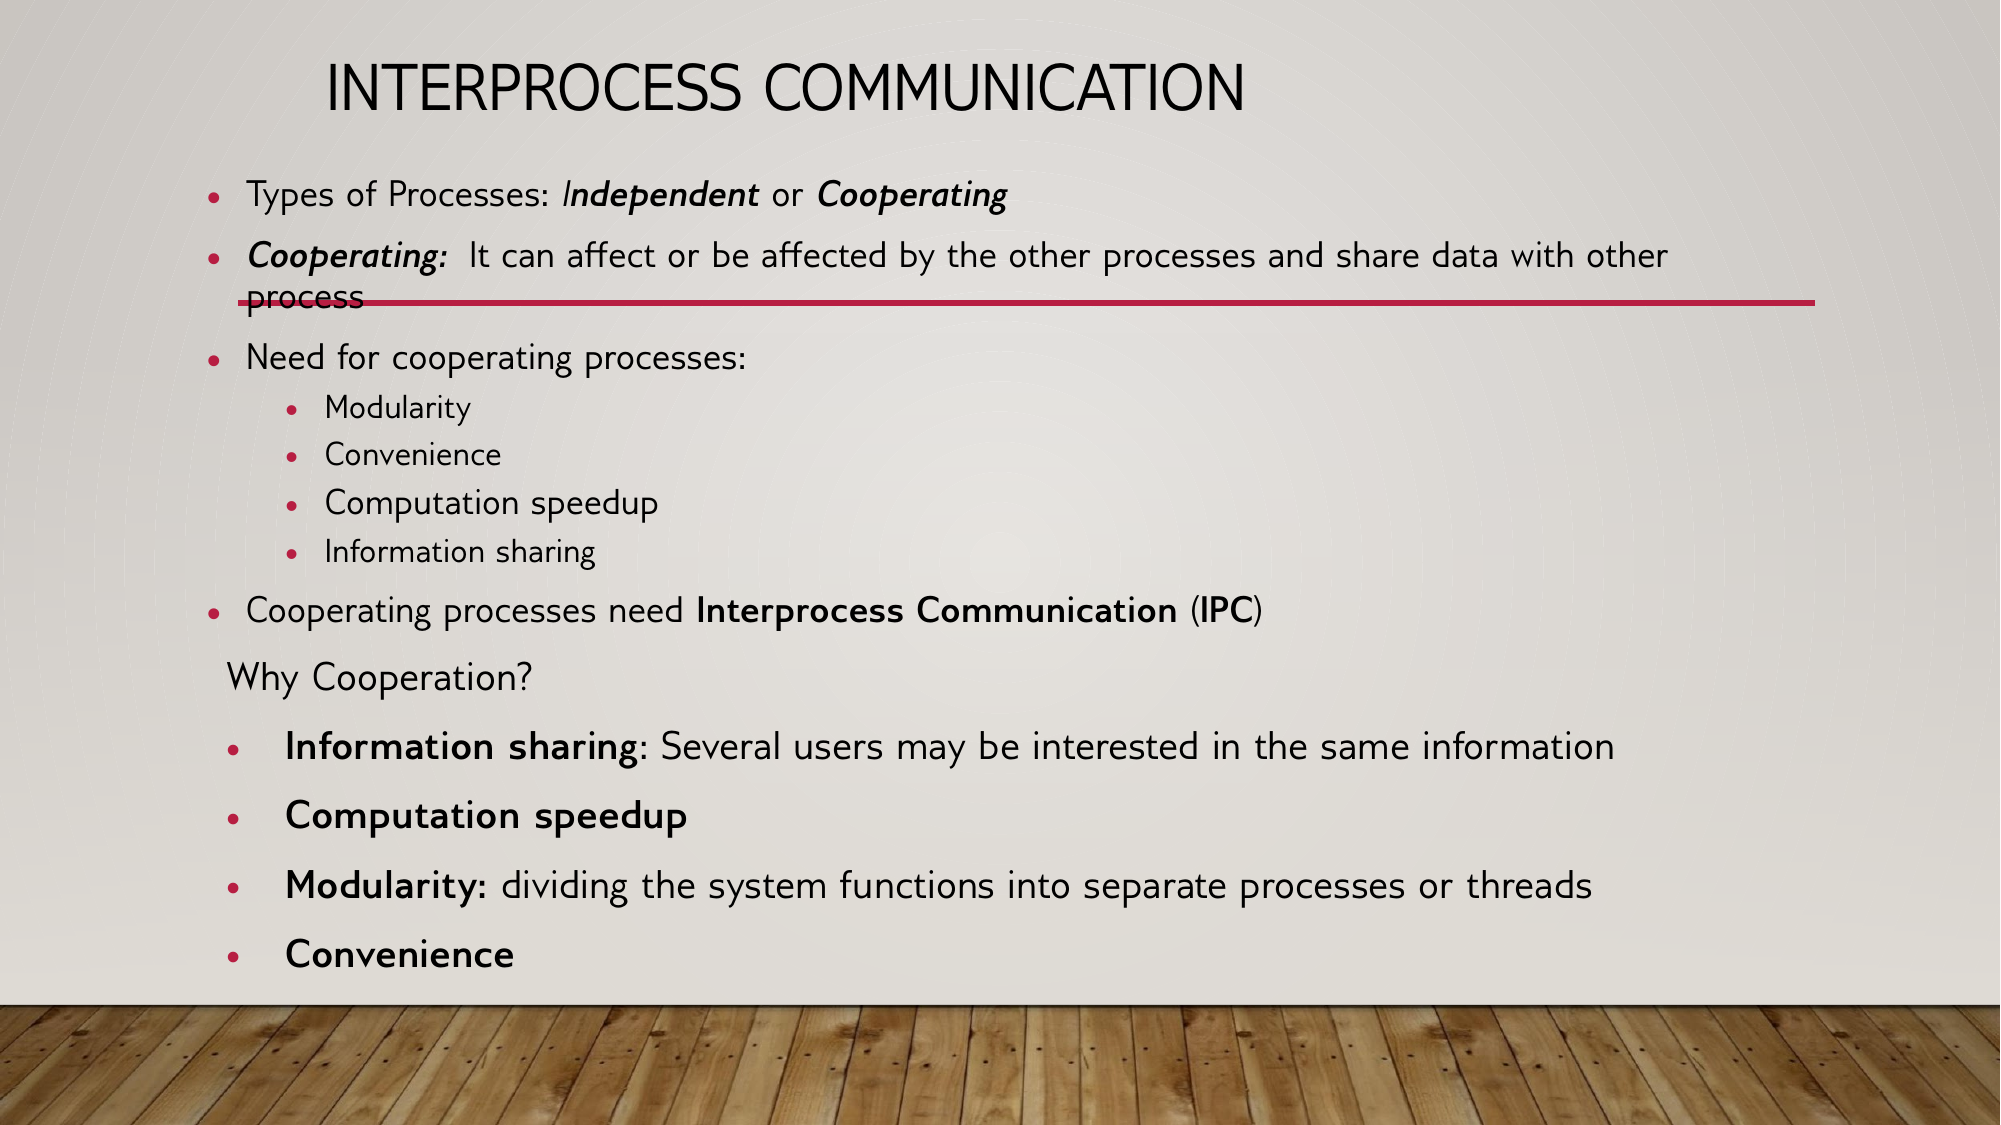

# INTERPROCESS COMMUNICATION
Types of Processes: Independent or Cooperating
Cooperating:  It can affect or be affected by the other processes and share data with other process
Need for cooperating processes:
Modularity
Convenience
Computation speedup
Information sharing
Cooperating processes need Interprocess Communication (IPC)
Why Cooperation?
Information sharing: Several users may be interested in the same information
Computation speedup
Modularity: dividing the system functions into separate processes or threads
Convenience